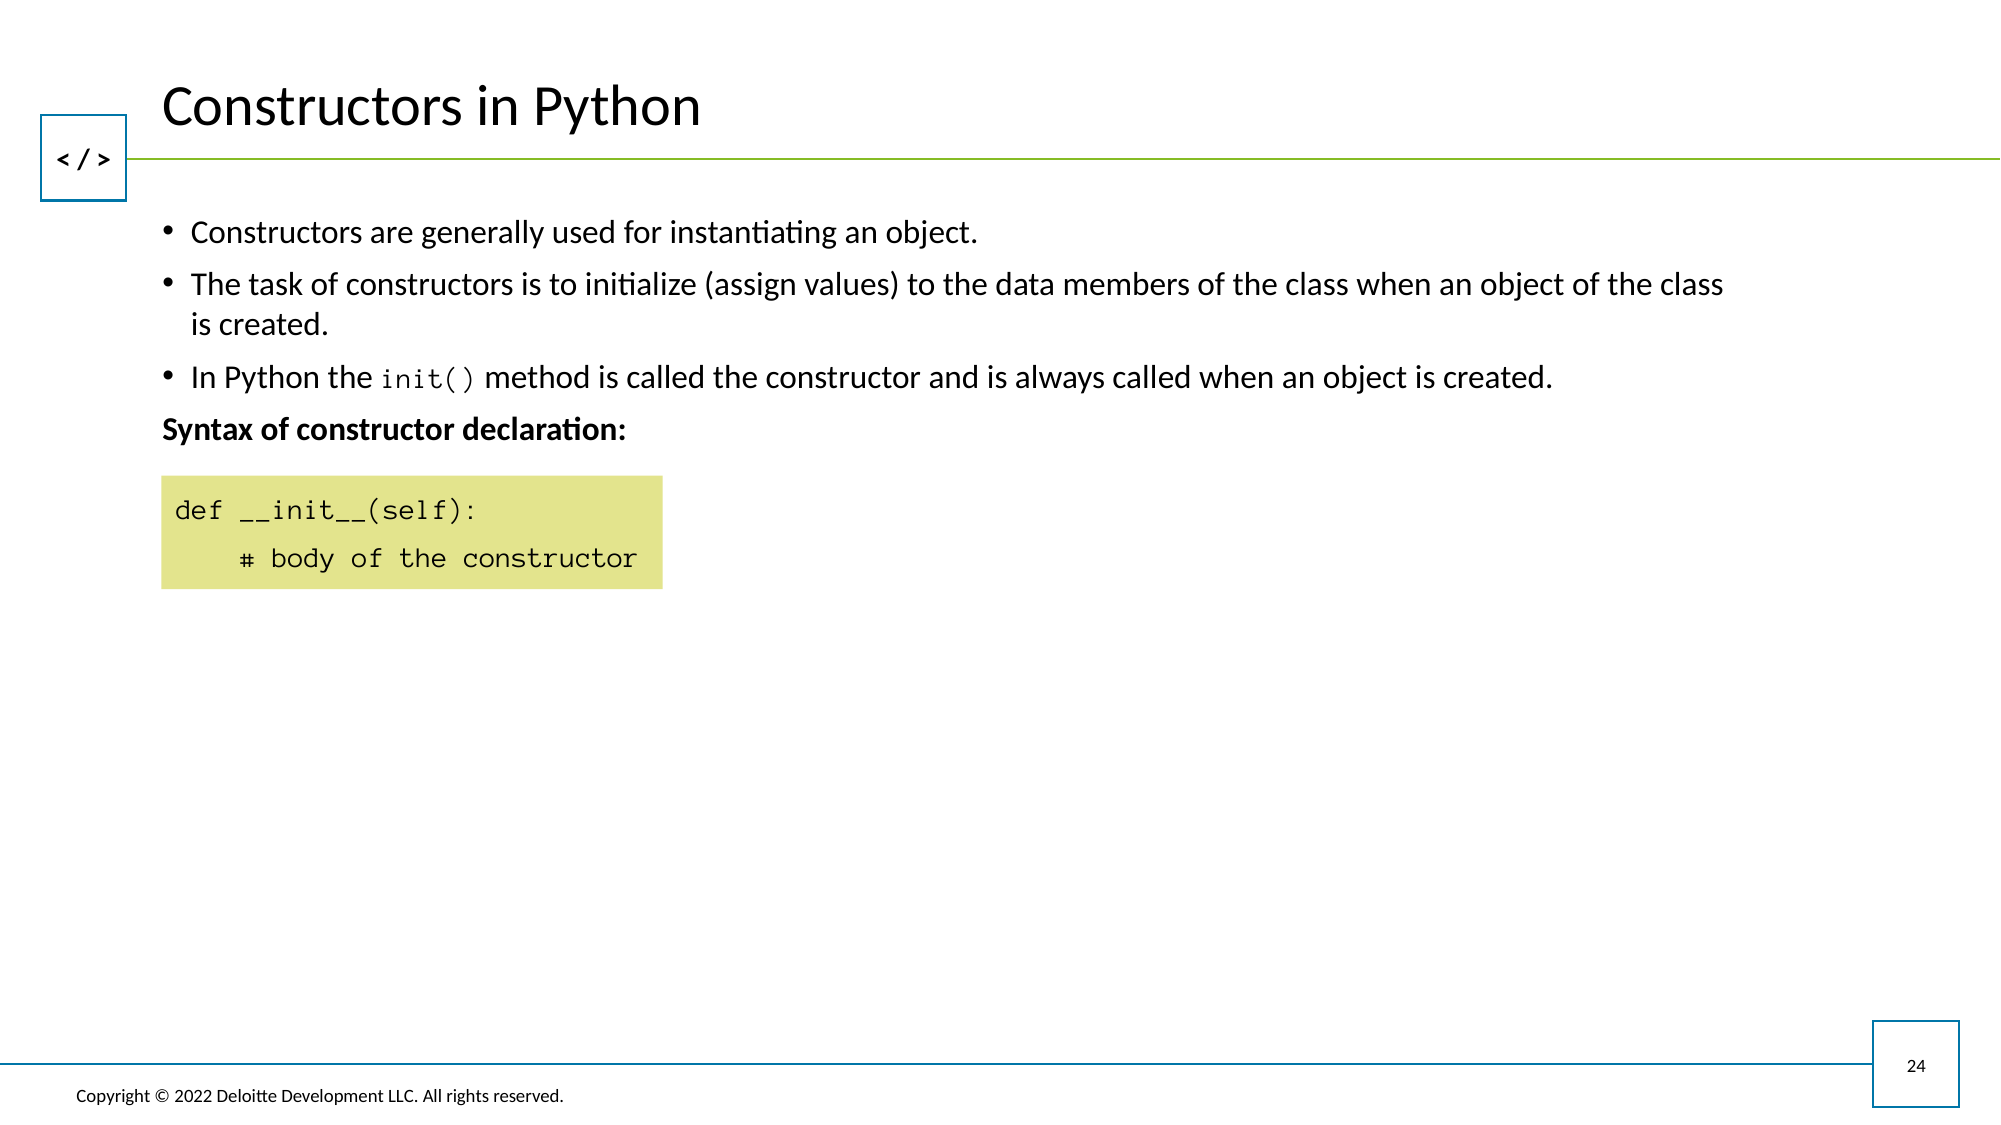

# Constructors in Python
Constructors are generally used for instantiating an object.
The task of constructors is to initialize (assign values) to the data members of the class when an object of the class
is created.
In Python the init() method is called the constructor and is always called when an object is created.
Syntax of constructor declaration:

def __init__(self):
    # body of the constructor
24